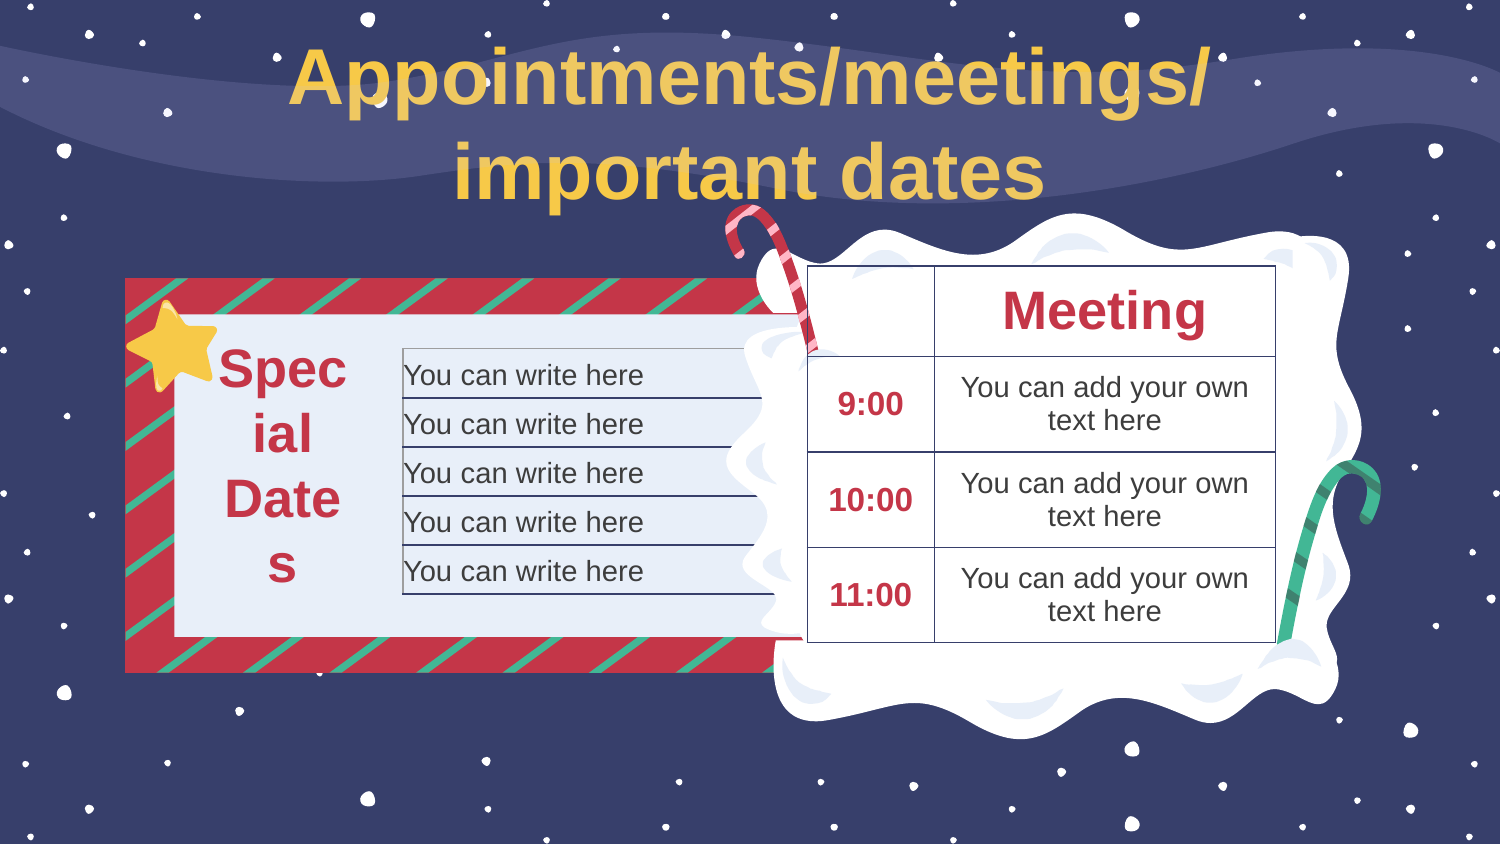

# Appointments/meetings/important dates

|  | Meeting |
| --- | --- |
| 9:00 | You can add your own text here |
| 10:00 | You can add your own text here |
| 11:00 | You can add your own text here |

| You can write here |
| --- |
| You can write here |
| You can write here |
| You can write here |
| You can write here |
Special Dates